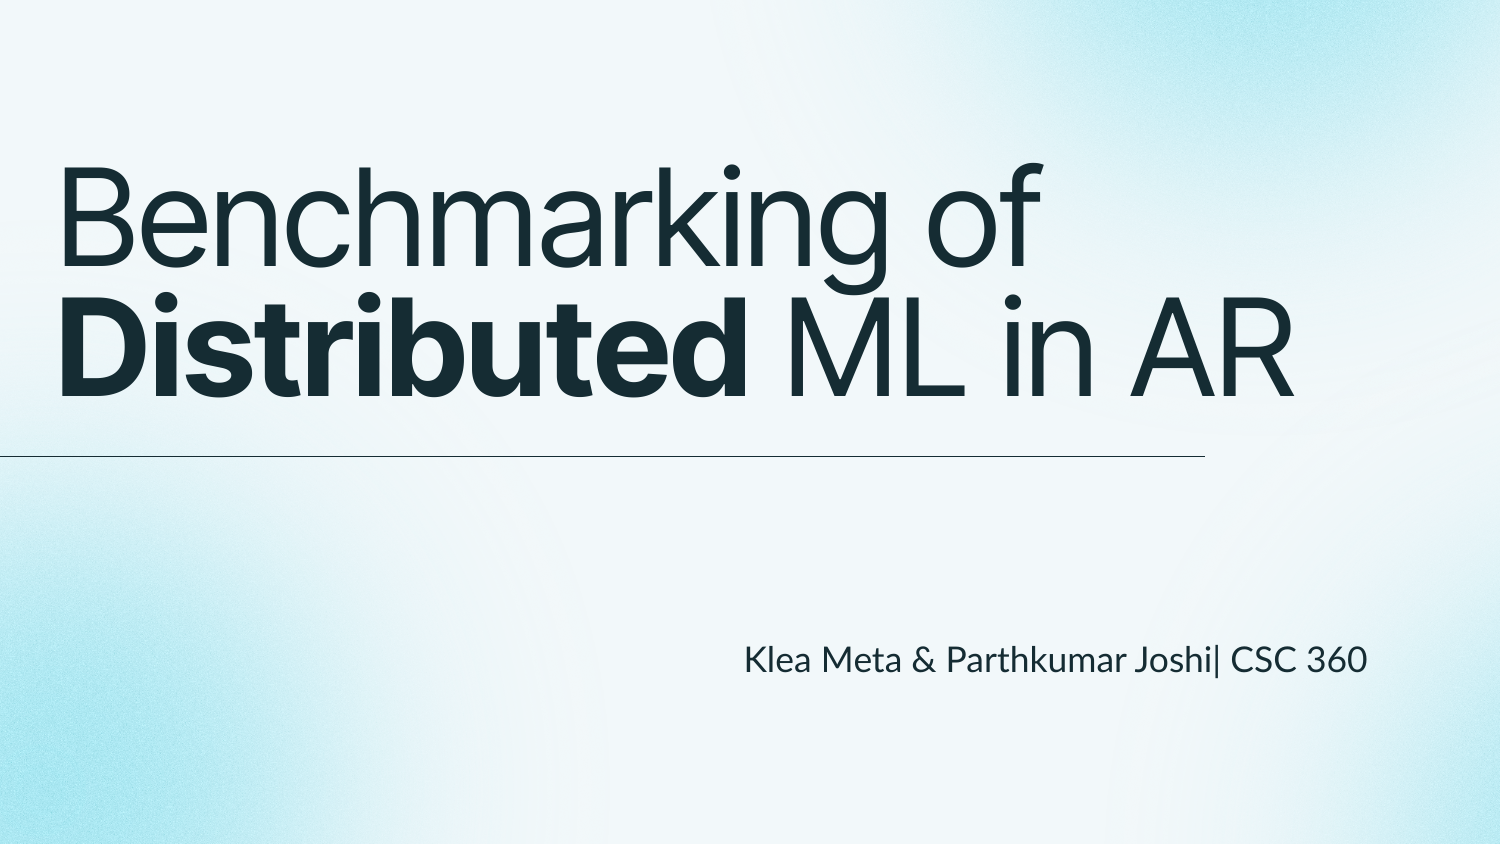

# Benchmarking of Distributed ML in AR
Klea Meta & Parthkumar Joshi| CSC 360